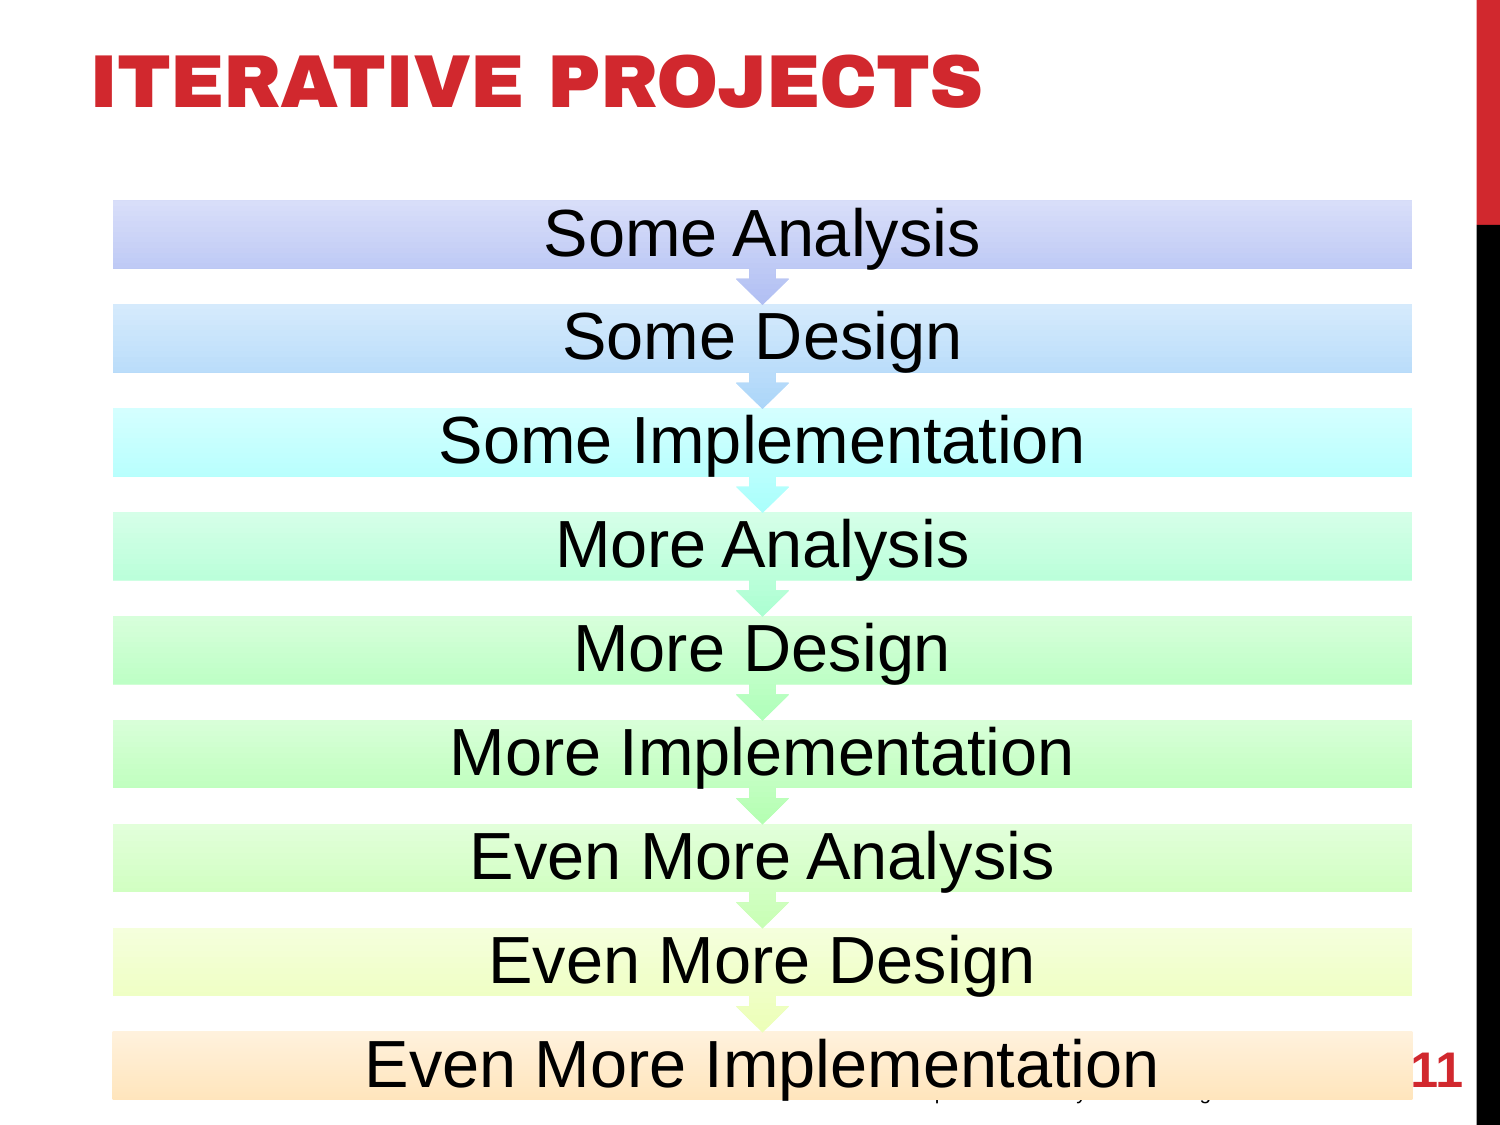

Iterative Projects
Even More Implementation
Even More Design
Even More Analysis
More Implementation
More Design
More Analysis
Some Implementation
Some Design
Some Analysis
11
IS2102 Requirements Analysis and Design